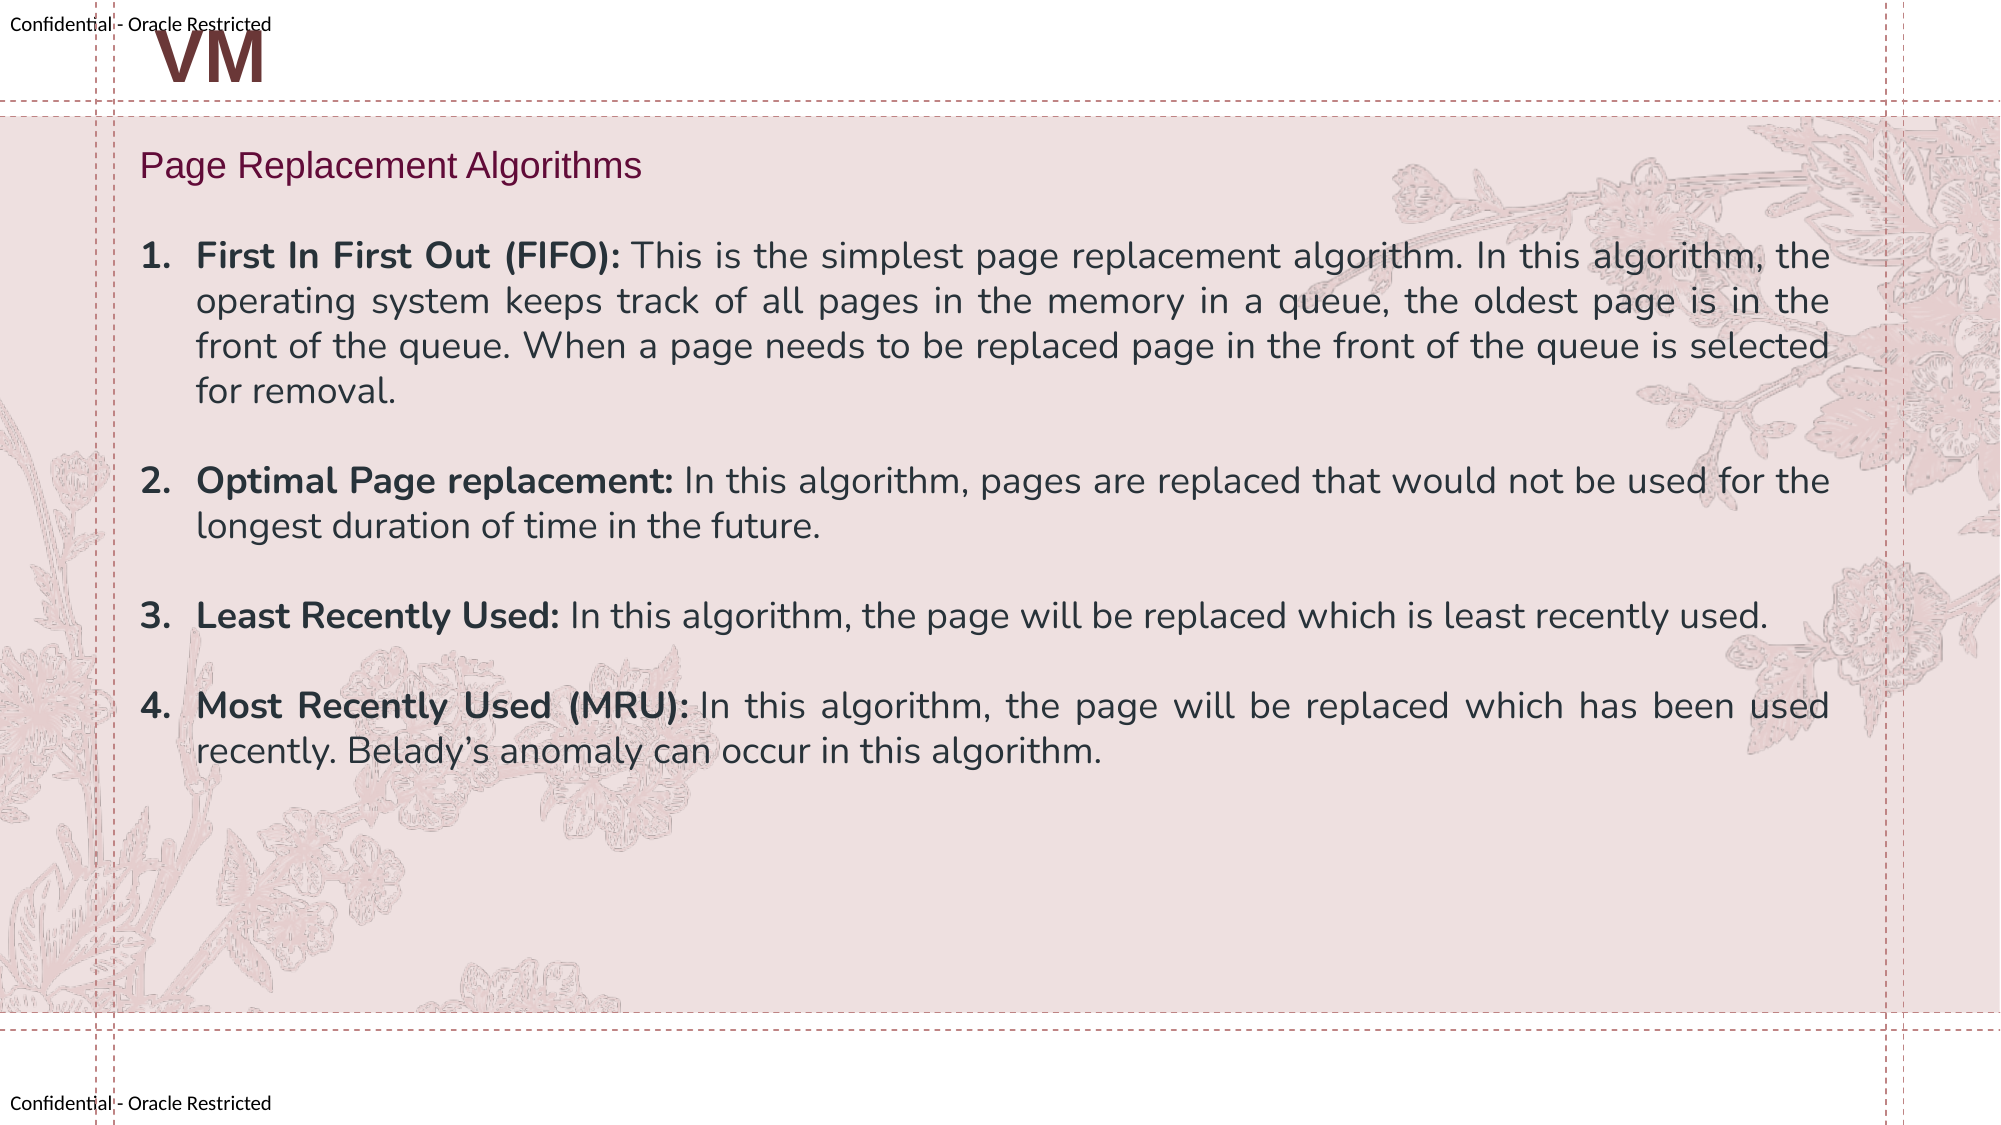

VM
Page Replacement Algorithms

First In First Out (FIFO): This is the simplest page replacement algorithm. In this algorithm, the operating system keeps track of all pages in the memory in a queue, the oldest page is in the front of the queue. When a page needs to be replaced page in the front of the queue is selected for removal.

Optimal Page replacement: In this algorithm, pages are replaced that would not be used for the longest duration of time in the future.

Least Recently Used: In this algorithm, the page will be replaced which is least recently used.

Most Recently Used (MRU): In this algorithm, the page will be replaced which has been used recently. Belady’s anomaly can occur in this algorithm.